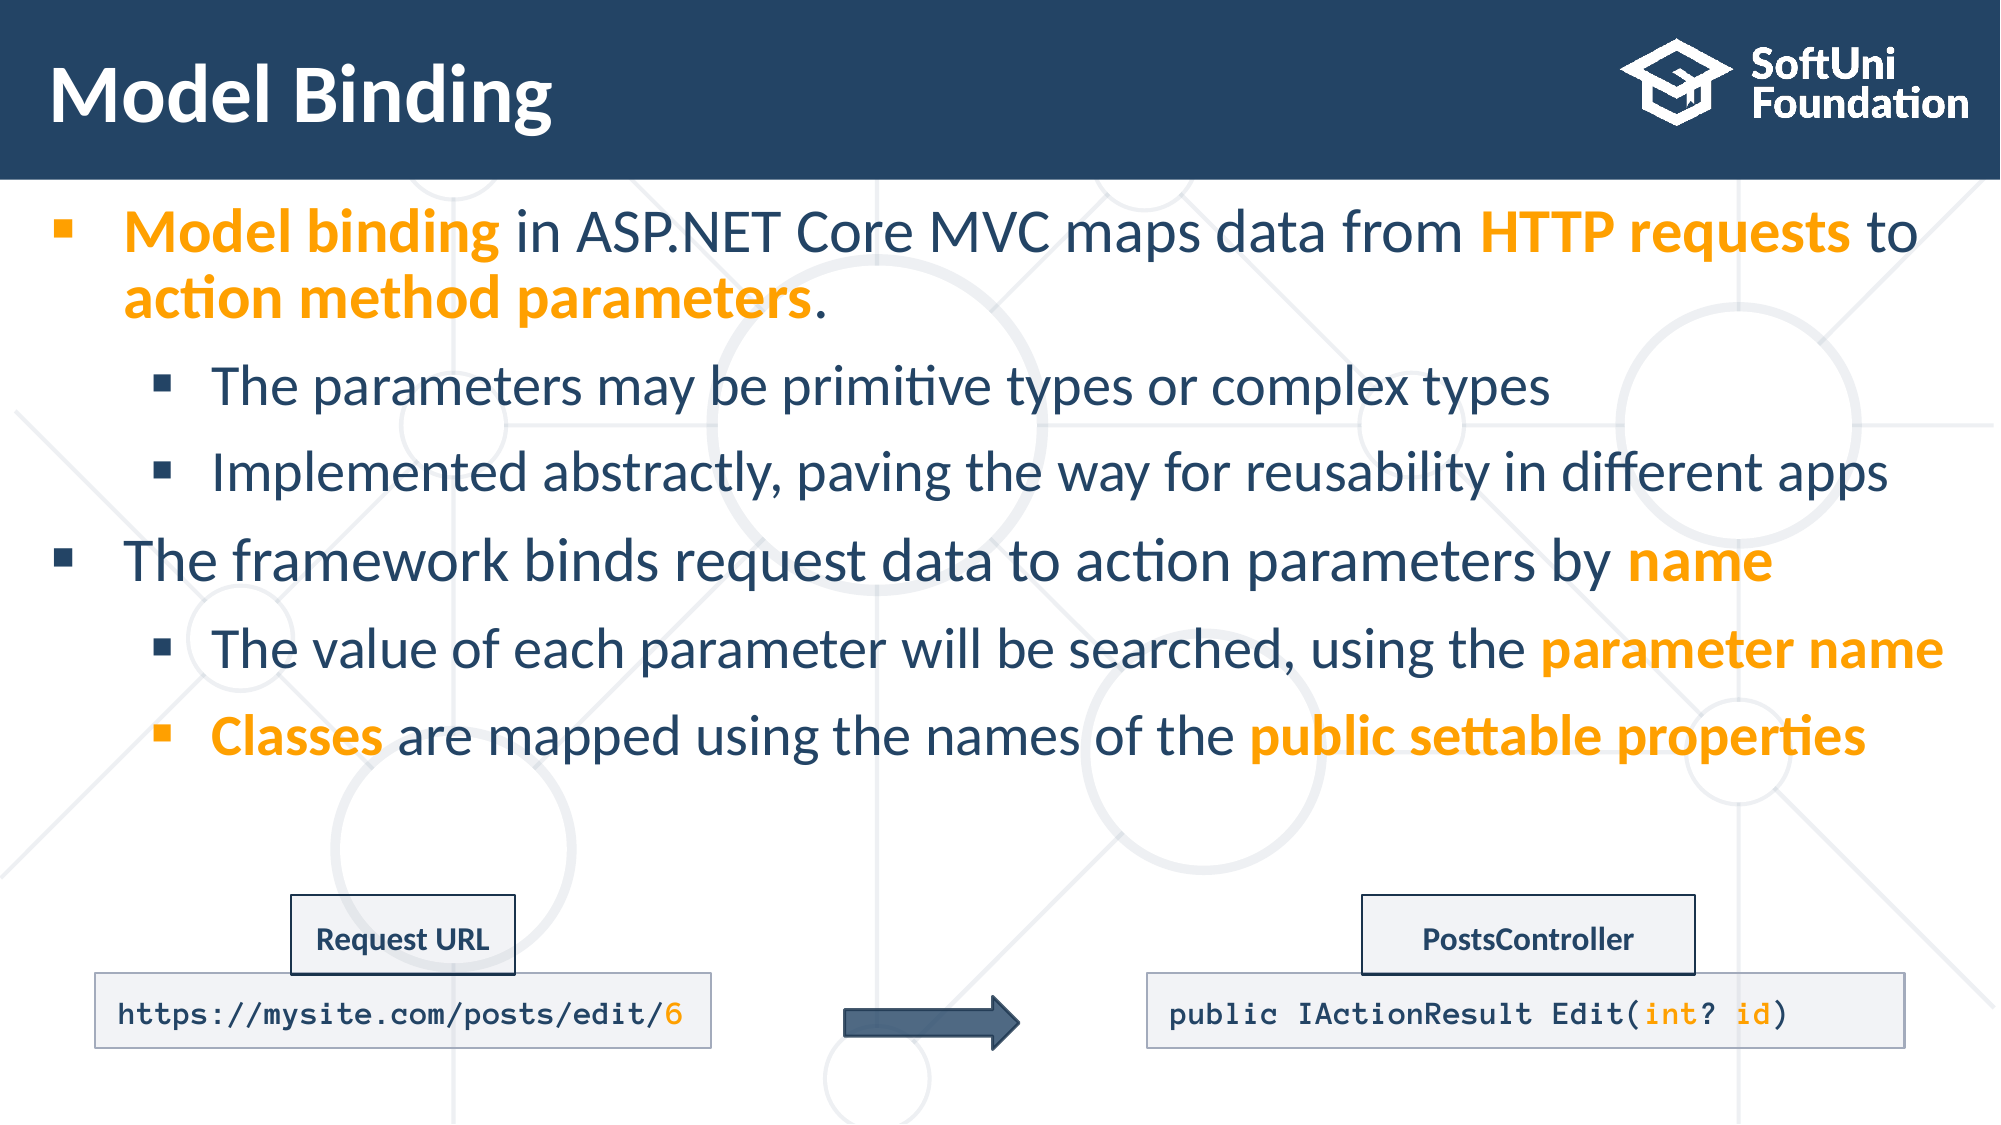

# Model Binding
Model binding in ASP.NET Core MVC maps data from HTTP requests to action method parameters.
The parameters may be primitive types or complex types
Implemented abstractly, paving the way for reusability in different apps
The framework binds request data to action parameters by name
The value of each parameter will be searched, using the parameter name
Classes are mapped using the names of the public settable properties
PostsController
Request URL
https://mysite.com/posts/edit/6
public IActionResult Edit(int? id)